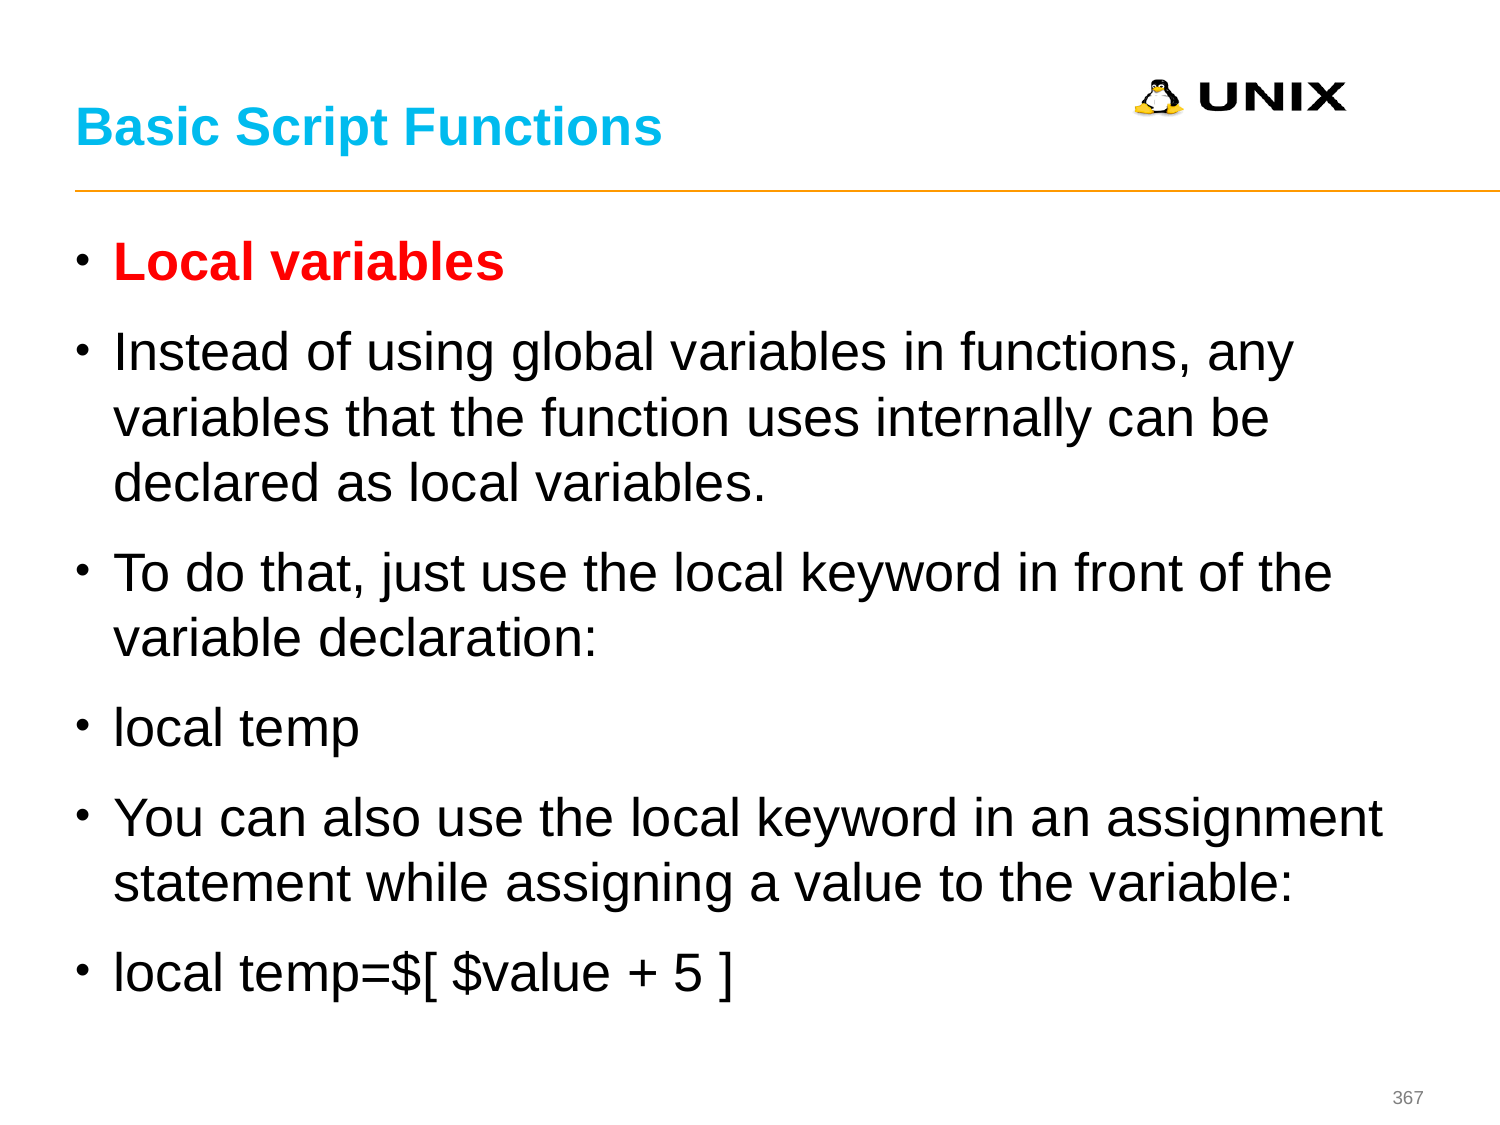

# Basic Script Functions
Local variables
Instead of using global variables in functions, any variables that the function uses internally can be declared as local variables.
To do that, just use the local keyword in front of the variable declaration:
local temp
You can also use the local keyword in an assignment statement while assigning a value to the variable:
local temp=$[ $value + 5 ]